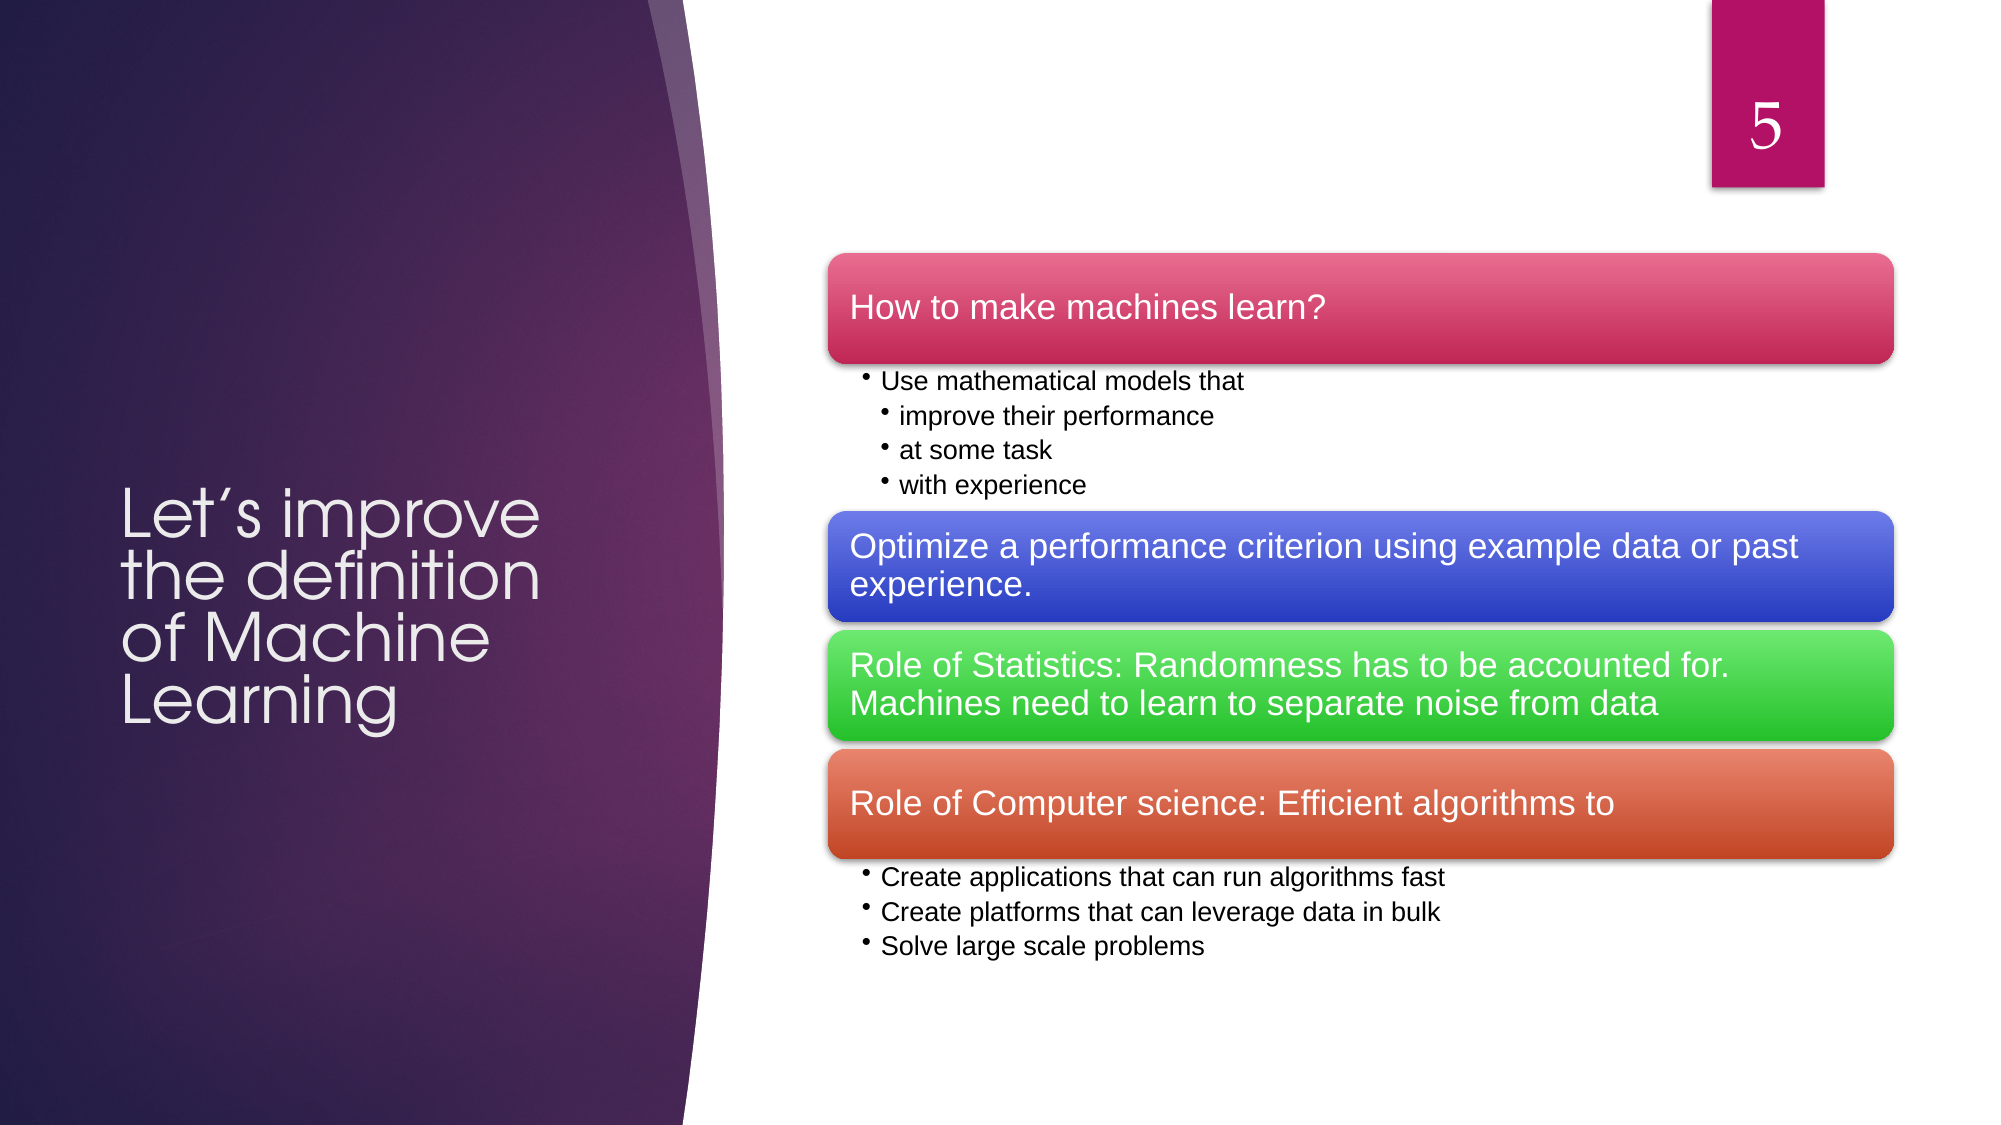

5
# Let’s improve the definition of Machine Learning
How to make machines learn?
Use mathematical models that
improve their performance
at some task
with experience
Optimize a performance criterion using example data or past experience.
Role of Statistics: Randomness has to be accounted for. Machines need to learn to separate noise from data
Role of Computer science: Efficient algorithms to
Create applications that can run algorithms fast
Create platforms that can leverage data in bulk
Solve large scale problems